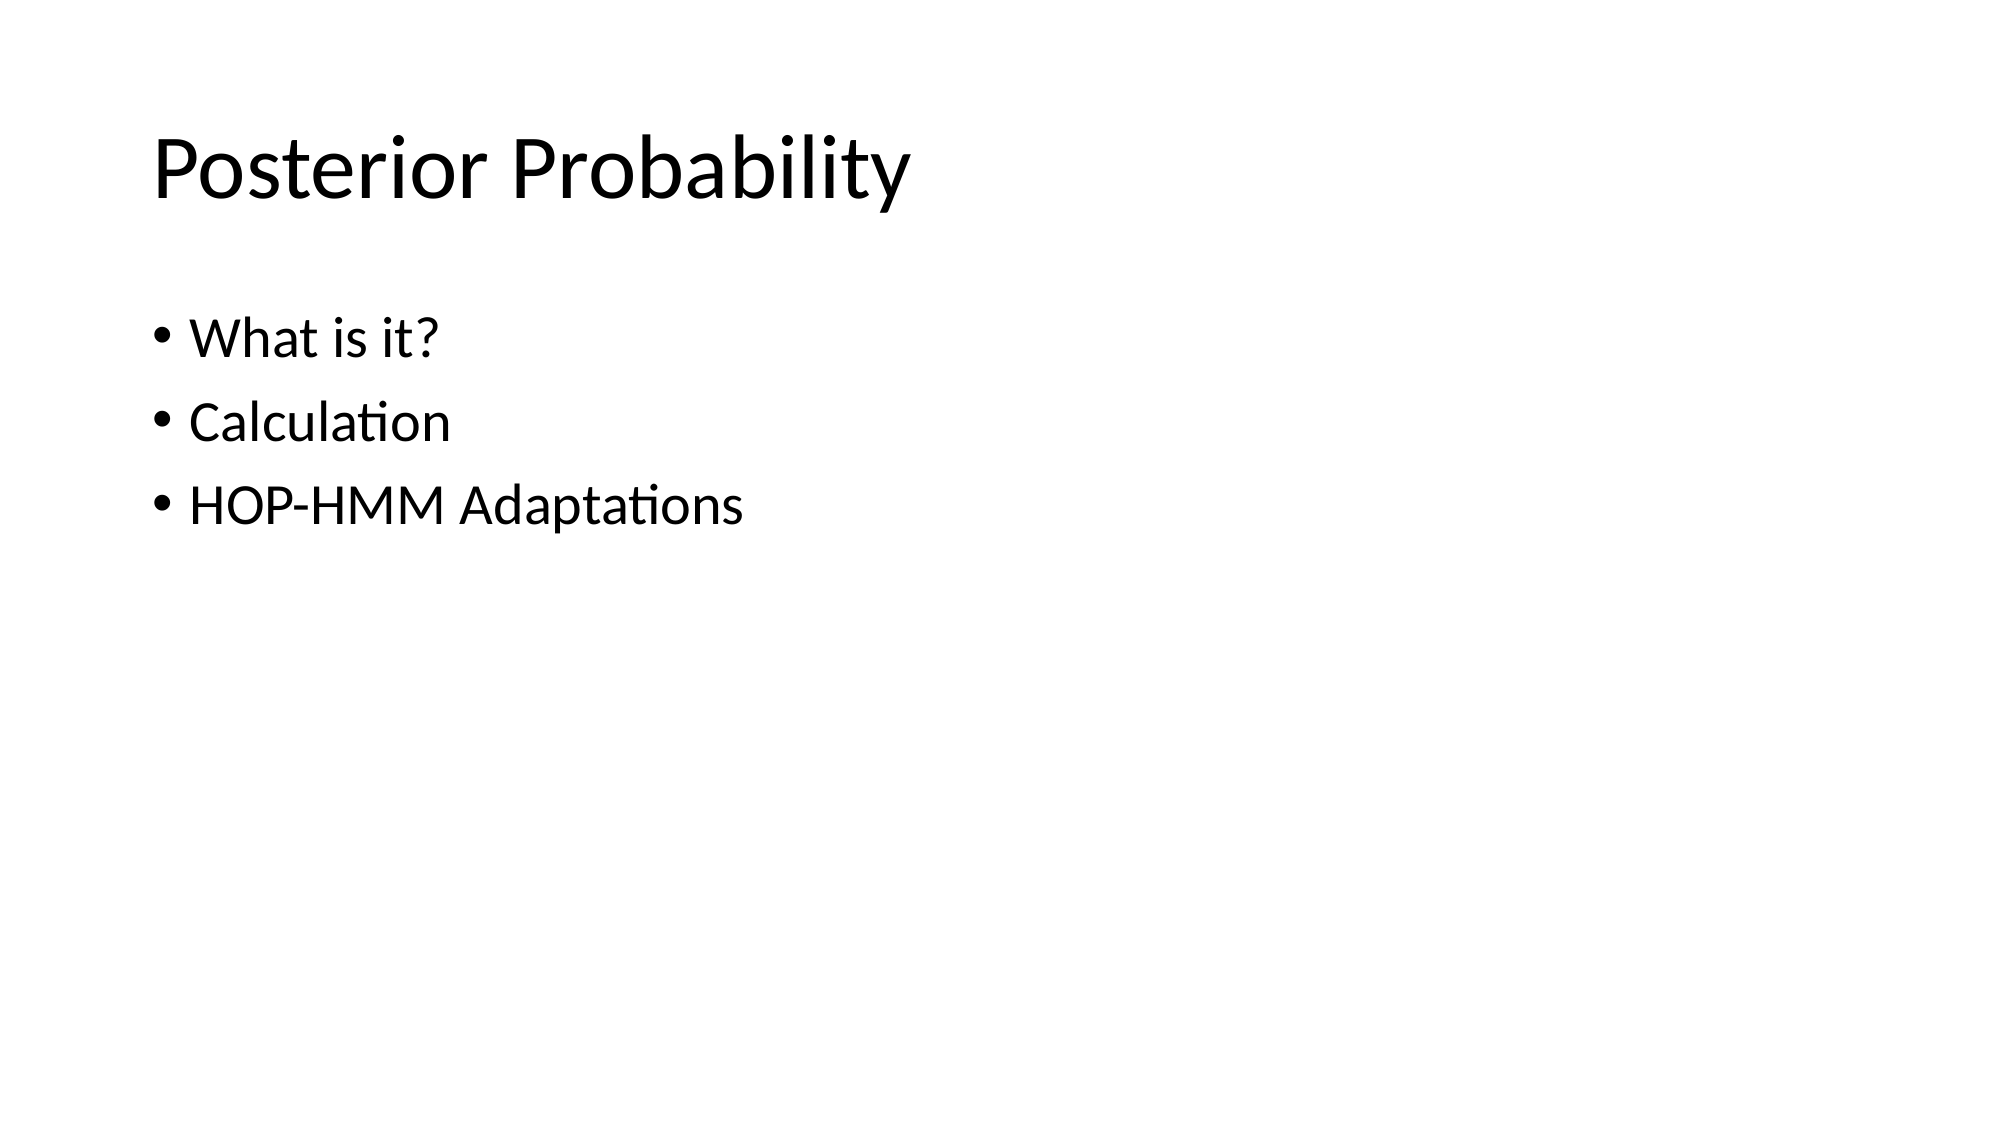

# Posterior Probability
What is it?
Calculation
HOP-HMM Adaptations